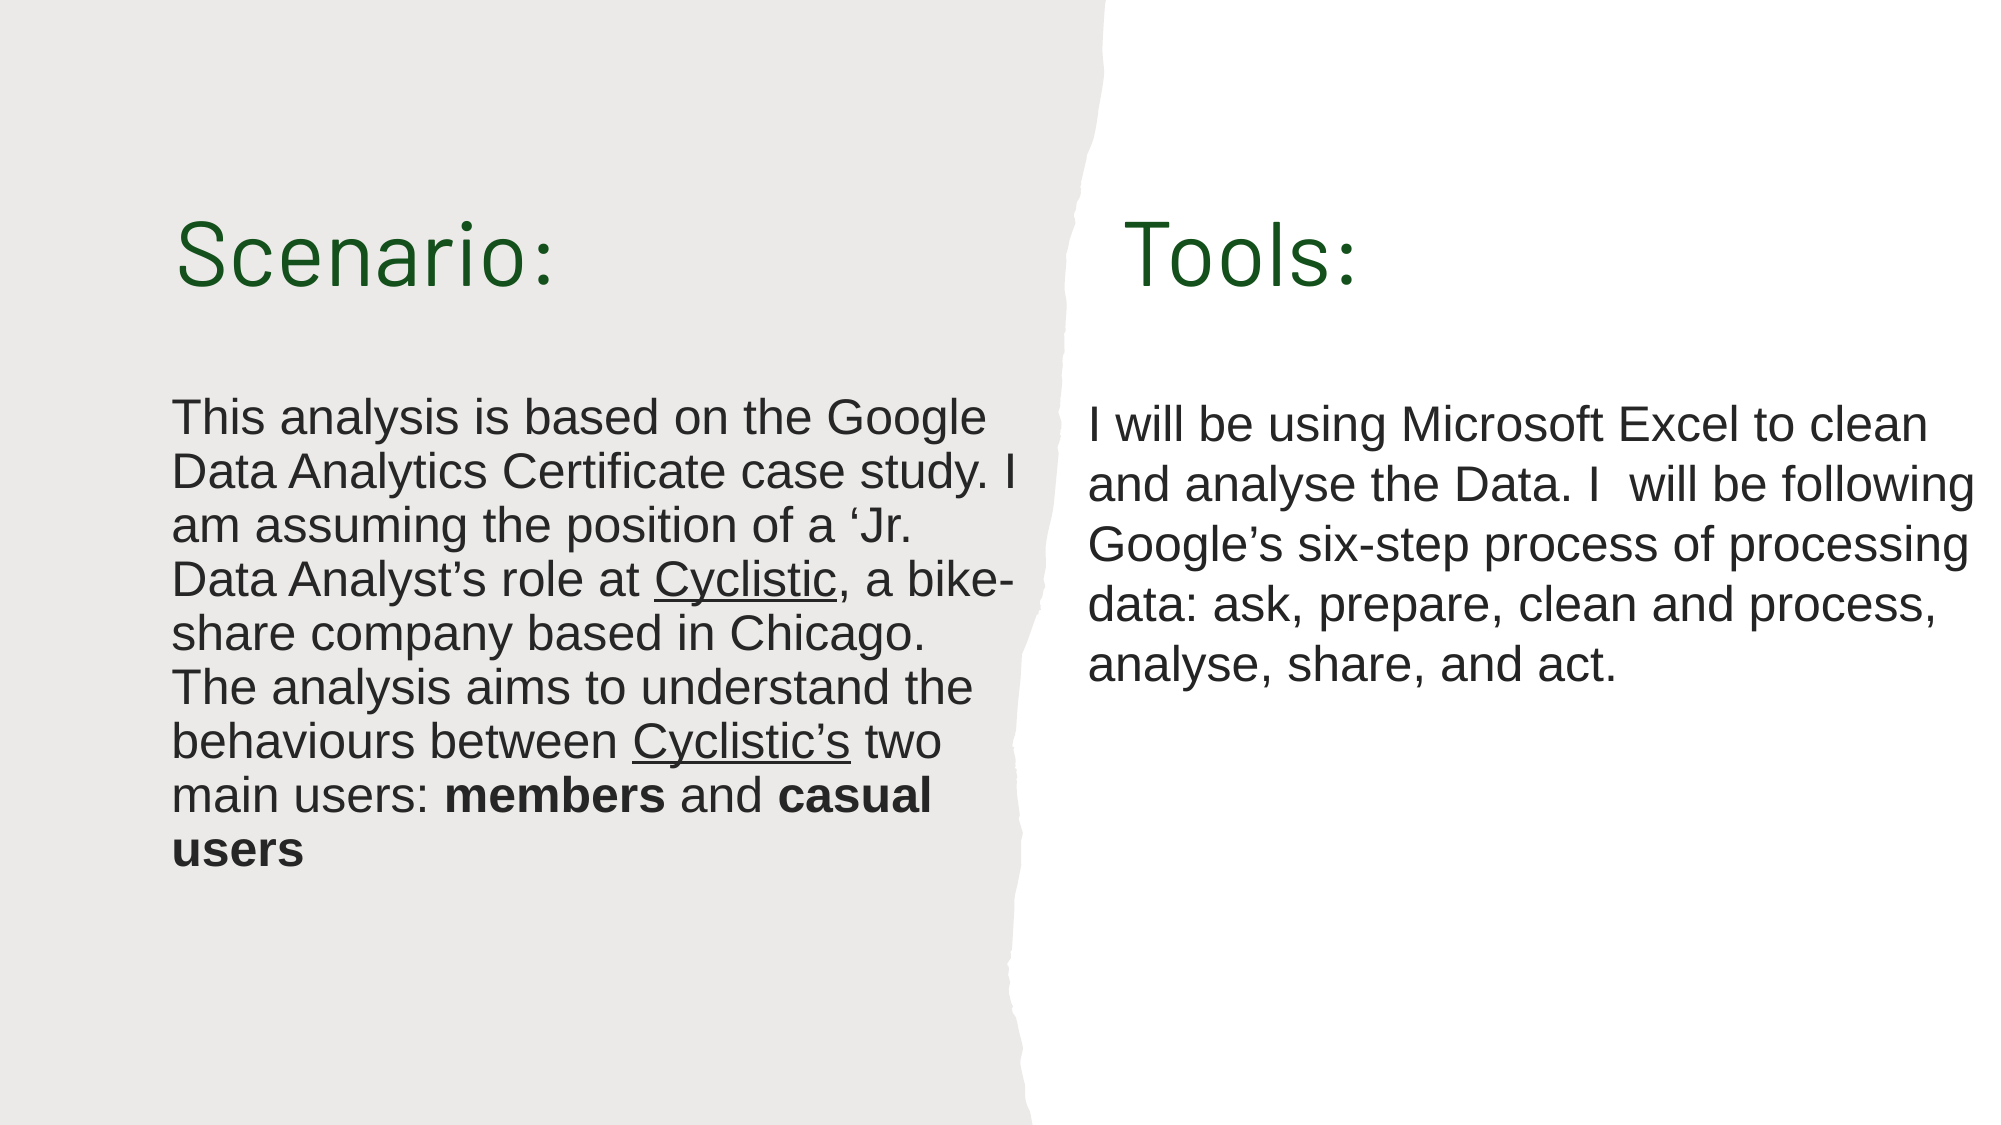

# Scenario:
Tools:
This analysis is based on the Google Data Analytics Certificate case study. I am assuming the position of a ‘Jr. Data Analyst’s role at Cyclistic, a bike-share company based in Chicago. The analysis aims to understand the behaviours between Cyclistic’s two main users: members and casual users

I will be using Microsoft Excel to clean and analyse the Data. I  will be following Google’s six-step process of processing data: ask, prepare, clean and process, analyse, share, and act.